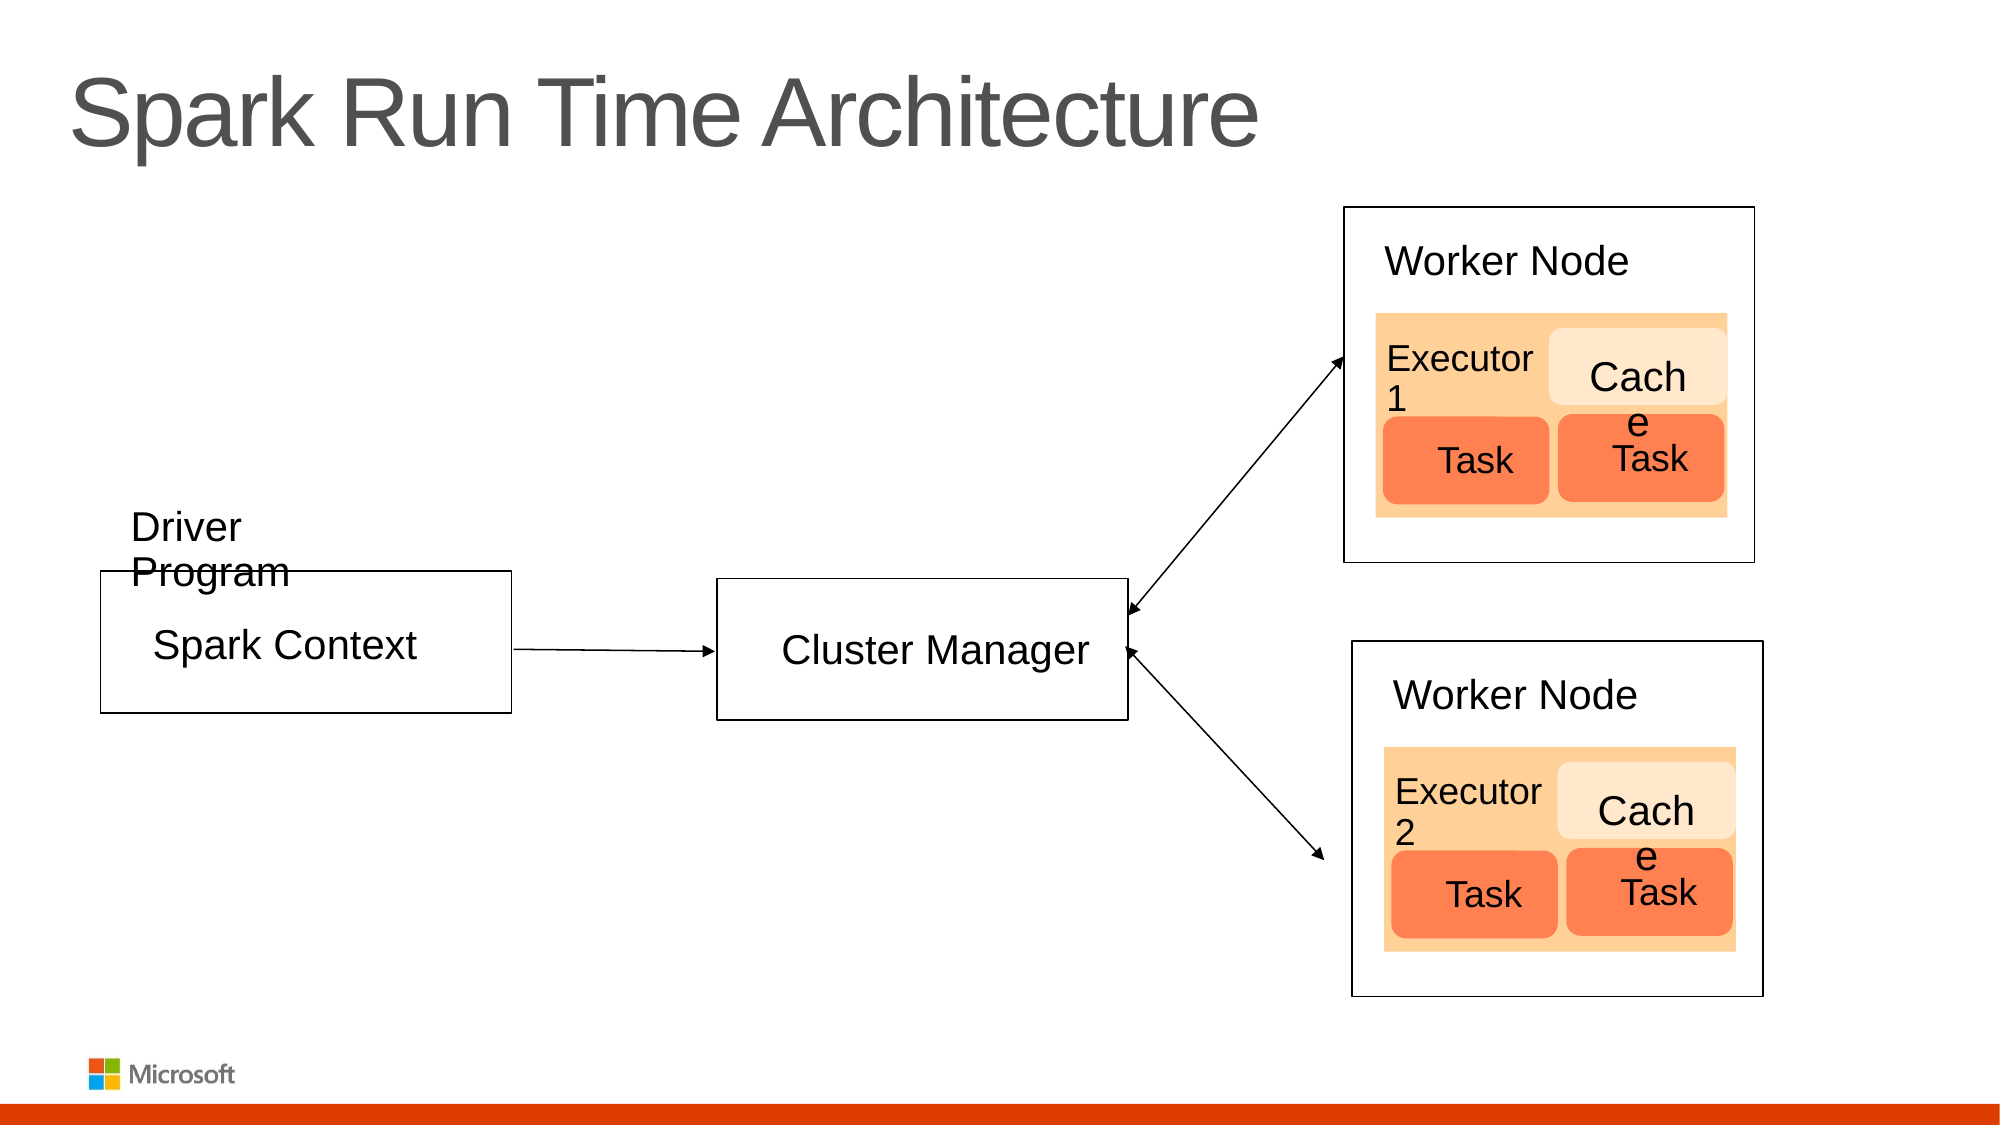

# Spark Run Time Architecture

Worker Node

Executor1
Cache

Task
Task
Driver Program

Spark Context
Cluster Manager

Worker Node

Executor2
Cache

Task
Task